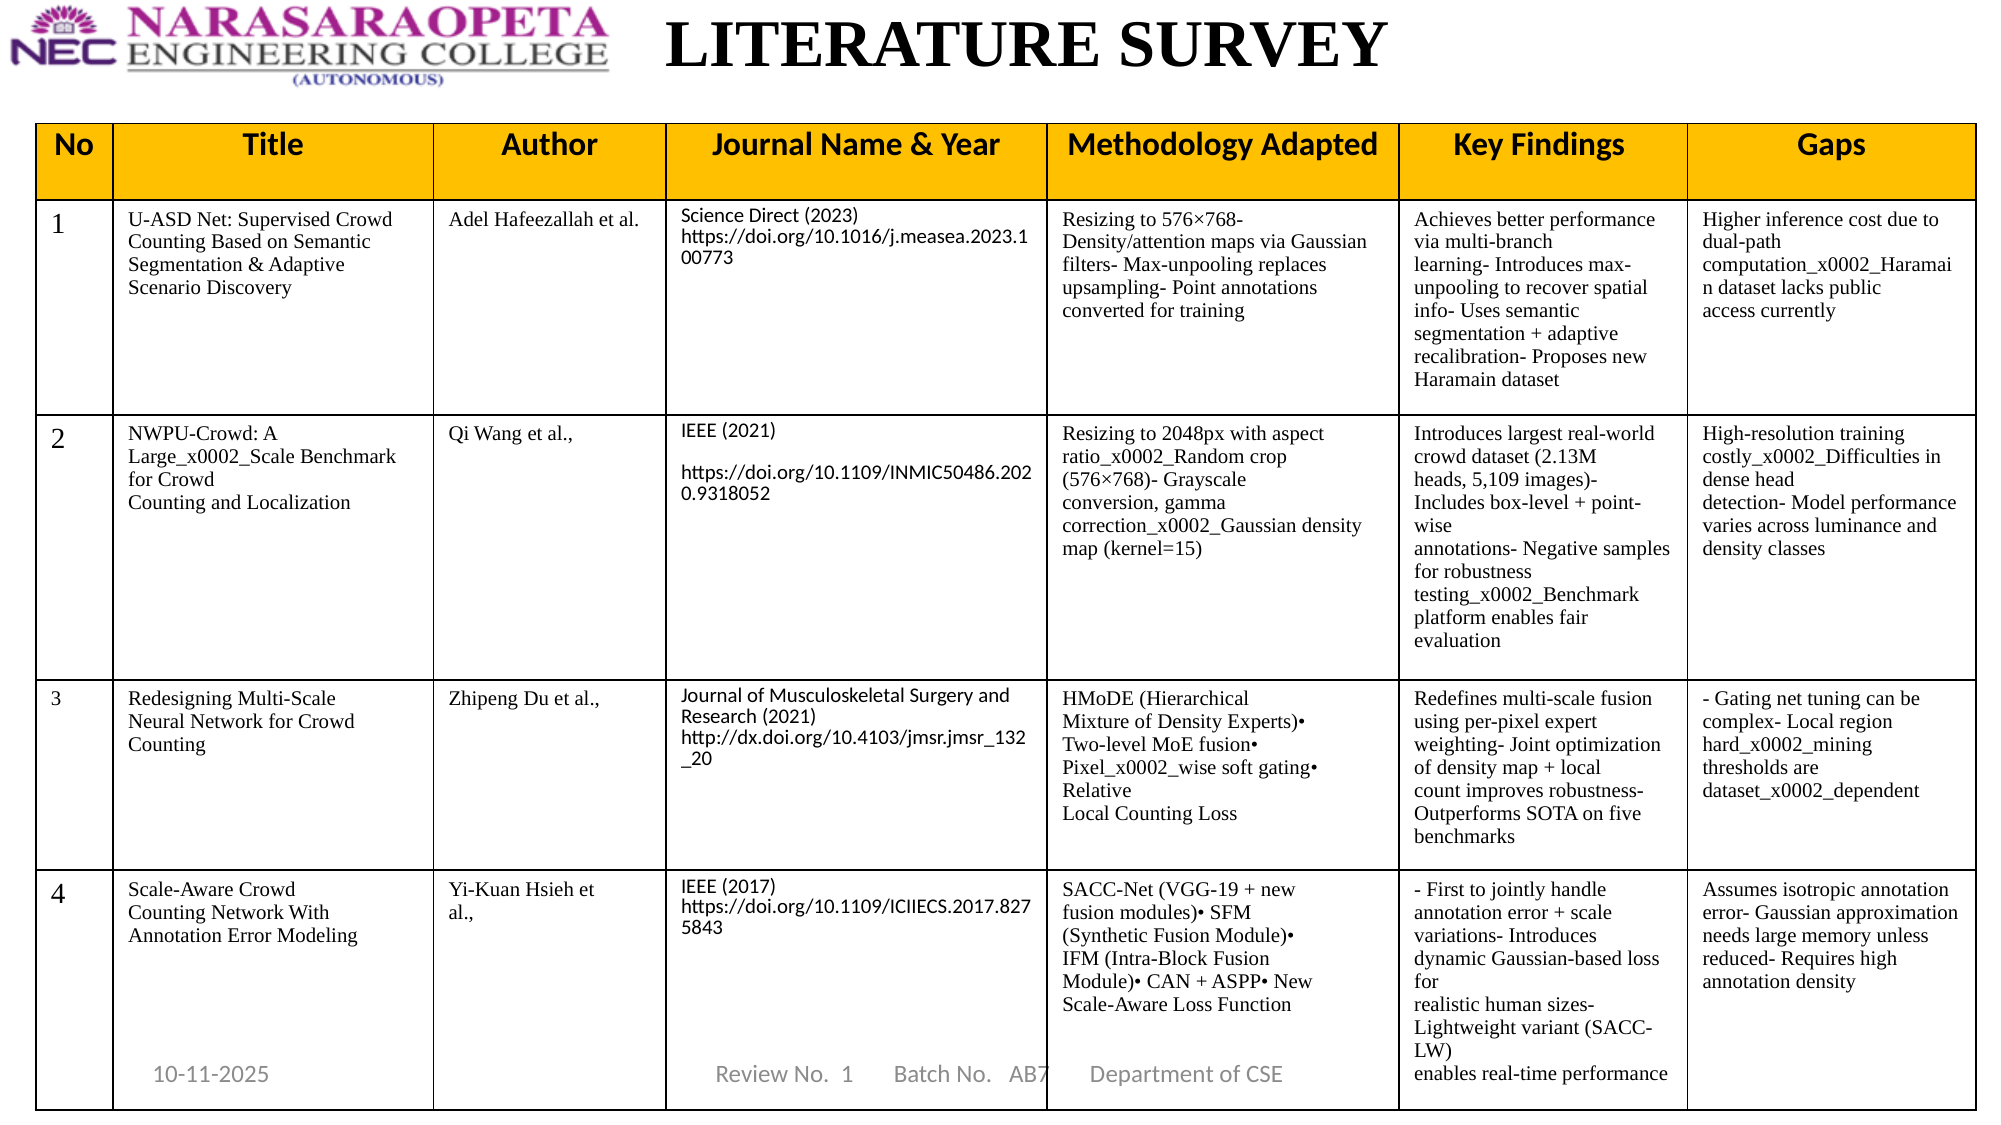

# LITERATURE SURVEY
| No | Title | Author | Journal Name & Year | Methodology Adapted | Key Findings | Gaps |
| --- | --- | --- | --- | --- | --- | --- |
| 1 | U-ASD Net: Supervised Crowd Counting Based on Semantic Segmentation & Adaptive Scenario Discovery | Adel Hafeezallah et al. | Science Direct (2023) https://doi.org/10.1016/j.measea.2023.100773 | Resizing to 576×768- Density/attention maps via Gaussian filters- Max-unpooling replaces upsampling- Point annotations converted for training | Achieves better performance via multi-branch learning- Introduces max-unpooling to recover spatial info- Uses semantic segmentation + adaptive recalibration- Proposes new Haramain dataset | Higher inference cost due to dual-path computation\_x0002\_Haramain dataset lacks public access currently |
| 2 | NWPU-Crowd: A Large\_x0002\_Scale Benchmark for Crowd Counting and Localization | Qi Wang et al., | IEEE (2021) https://doi.org/10.1109/INMIC50486.2020.9318052 | Resizing to 2048px with aspect ratio\_x0002\_Random crop (576×768)- Grayscale conversion, gamma correction\_x0002\_Gaussian density map (kernel=15) | Introduces largest real-world crowd dataset (2.13M heads, 5,109 images)- Includes box-level + point-wise annotations- Negative samples for robustness testing\_x0002\_Benchmark platform enables fair evaluation | High-resolution training costly\_x0002\_Difficulties in dense head detection- Model performance varies across luminance and density classes |
| 3 | Redesigning Multi-Scale Neural Network for Crowd Counting | Zhipeng Du et al., | Journal of Musculoskeletal Surgery and Research (2021) http://dx.doi.org/10.4103/jmsr.jmsr\_132\_20 | HMoDE (Hierarchical Mixture of Density Experts)• Two-level MoE fusion• Pixel\_x0002\_wise soft gating• Relative Local Counting Loss | Redefines multi-scale fusion using per-pixel expert weighting- Joint optimization of density map + local count improves robustness- Outperforms SOTA on five benchmarks | - Gating net tuning can be complex- Local region hard\_x0002\_mining thresholds are dataset\_x0002\_dependent |
| 4 | Scale-Aware Crowd Counting Network With Annotation Error Modeling | Yi-Kuan Hsieh et al., | IEEE (2017) https://doi.org/10.1109/ICIIECS.2017.8275843 | SACC-Net (VGG-19 + new fusion modules)• SFM (Synthetic Fusion Module)• IFM (Intra-Block Fusion Module)• CAN + ASPP• New Scale-Aware Loss Function | - First to jointly handle annotation error + scale variations- Introduces dynamic Gaussian-based loss for realistic human sizes- Lightweight variant (SACC-LW) enables real-time performance | Assumes isotropic annotation error- Gaussian approximation needs large memory unless reduced- Requires high annotation density |

10-11-2025
Review No.  1       Batch No.   AB7       Department of CSE
7